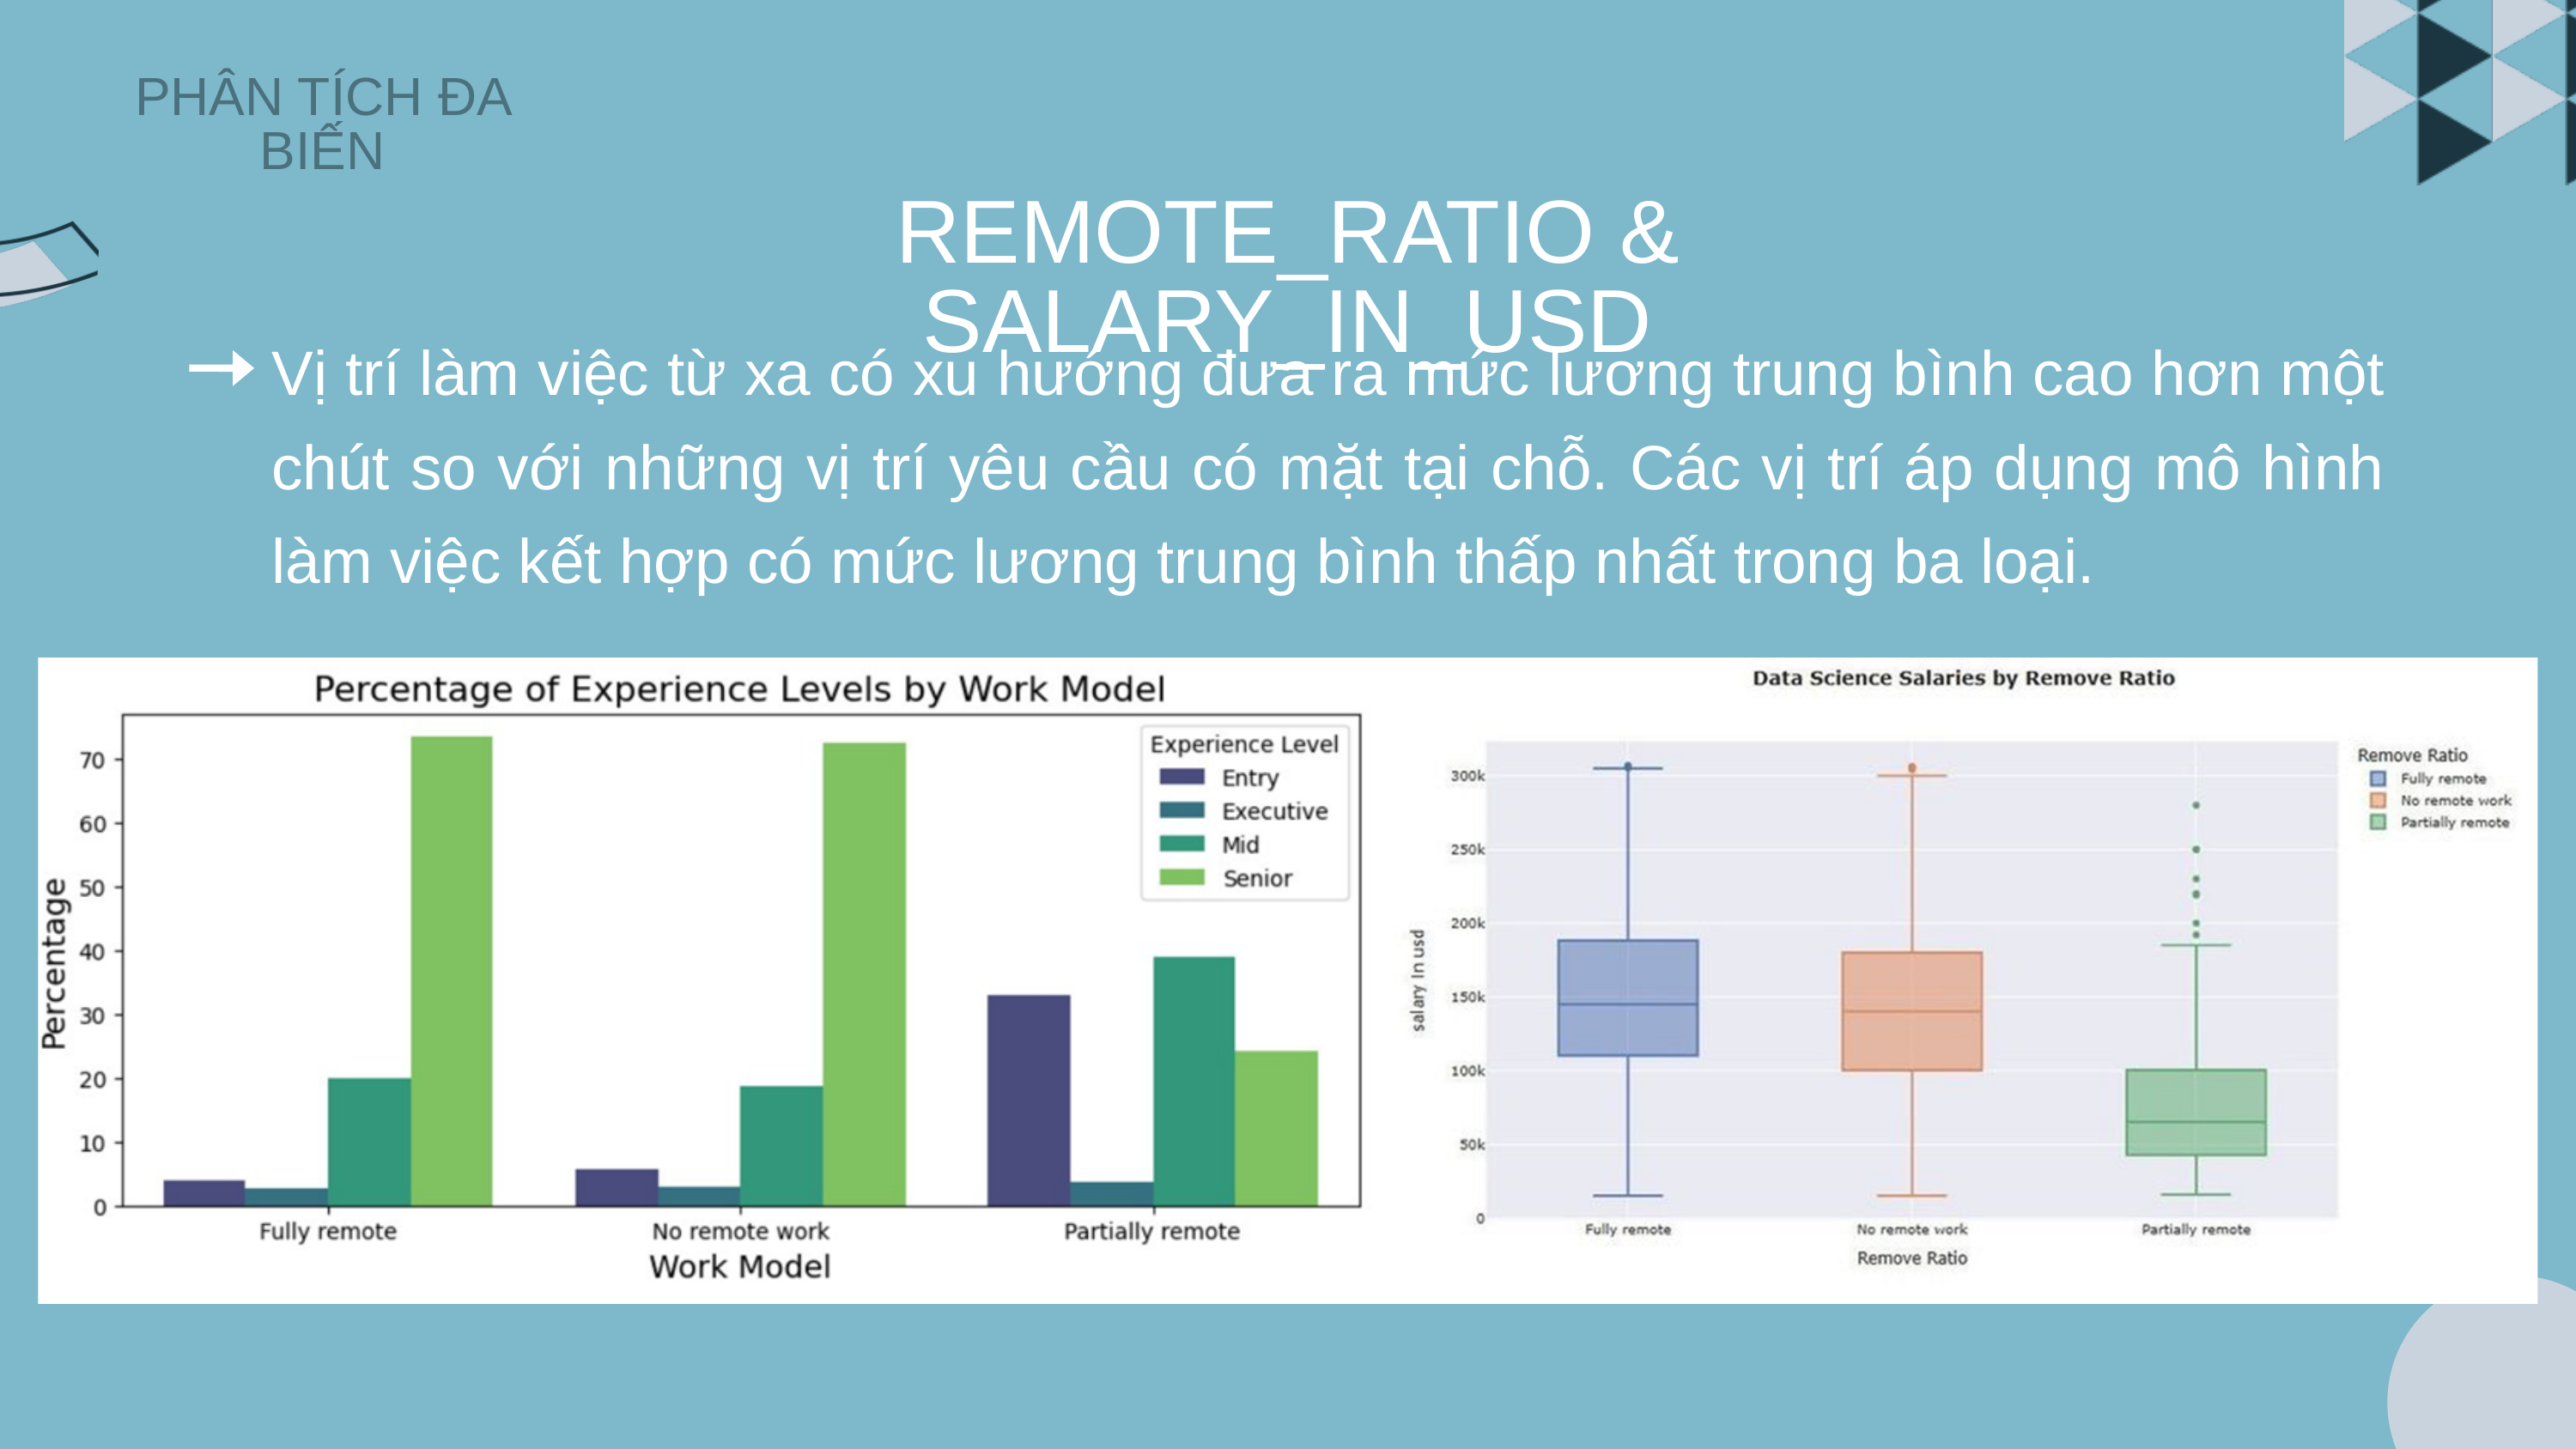

PHÂN TÍCH ĐA BIẾN
REMOTE_RATIO & SALARY_IN_USD
Vị trí làm việc từ xa có xu hướng đưa ra mức lương trung bình cao hơn một chút so với những vị trí yêu cầu có mặt tại chỗ. Các vị trí áp dụng mô hình làm việc kết hợp có mức lương trung bình thấp nhất trong ba loại.